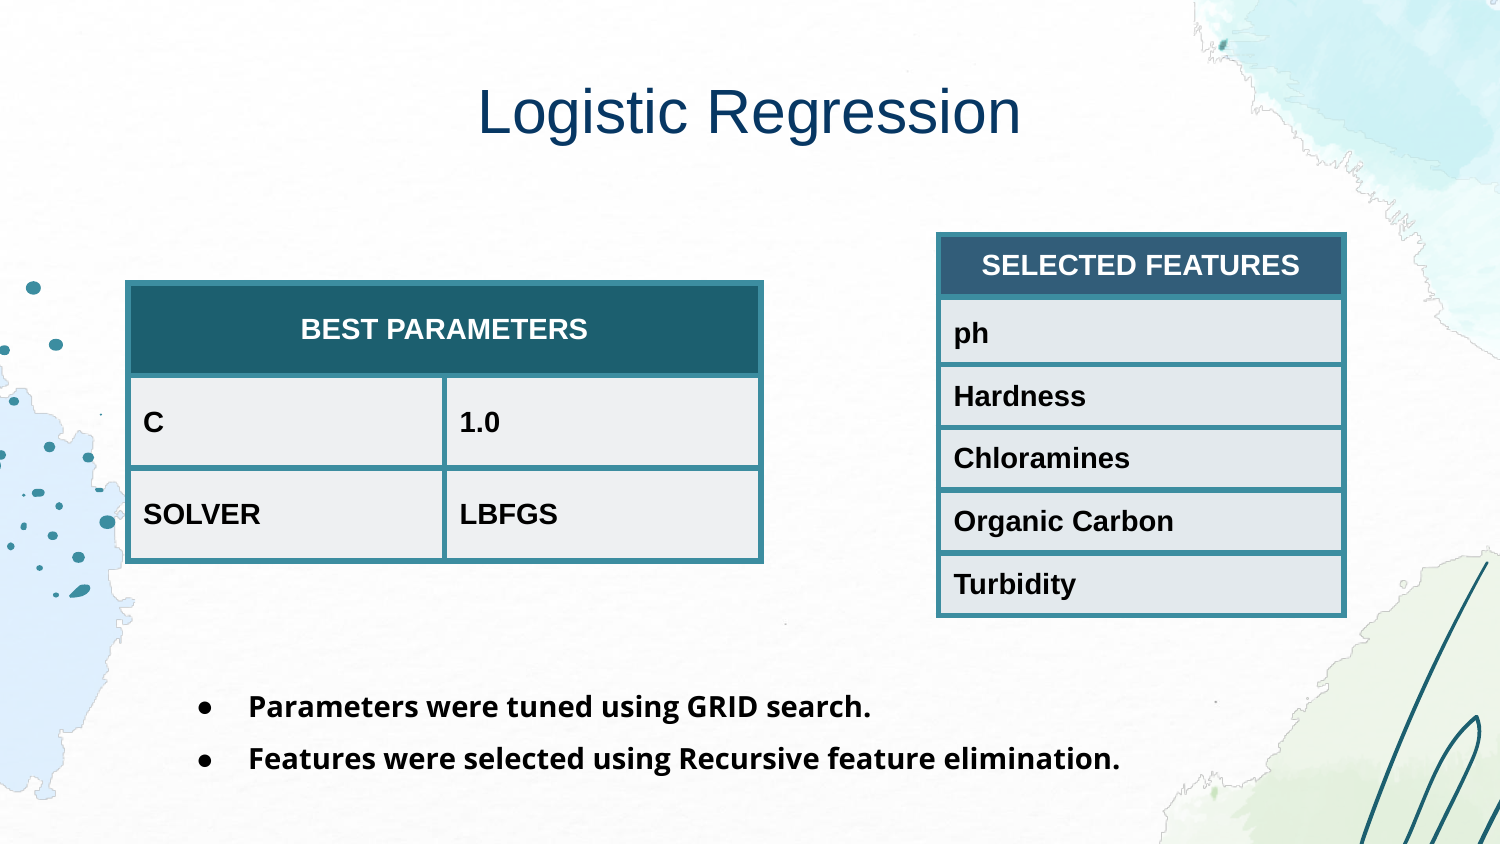

# Logistic Regression
| SELECTED FEATURES |
| --- |
| ph |
| Hardness |
| Chloramines |
| Organic Carbon |
| Turbidity |
| BEST PARAMETERS |  |
| --- | --- |
| C | 1.0 |
| SOLVER | LBFGS |
Parameters were tuned using GRID search.
Features were selected using Recursive feature elimination.